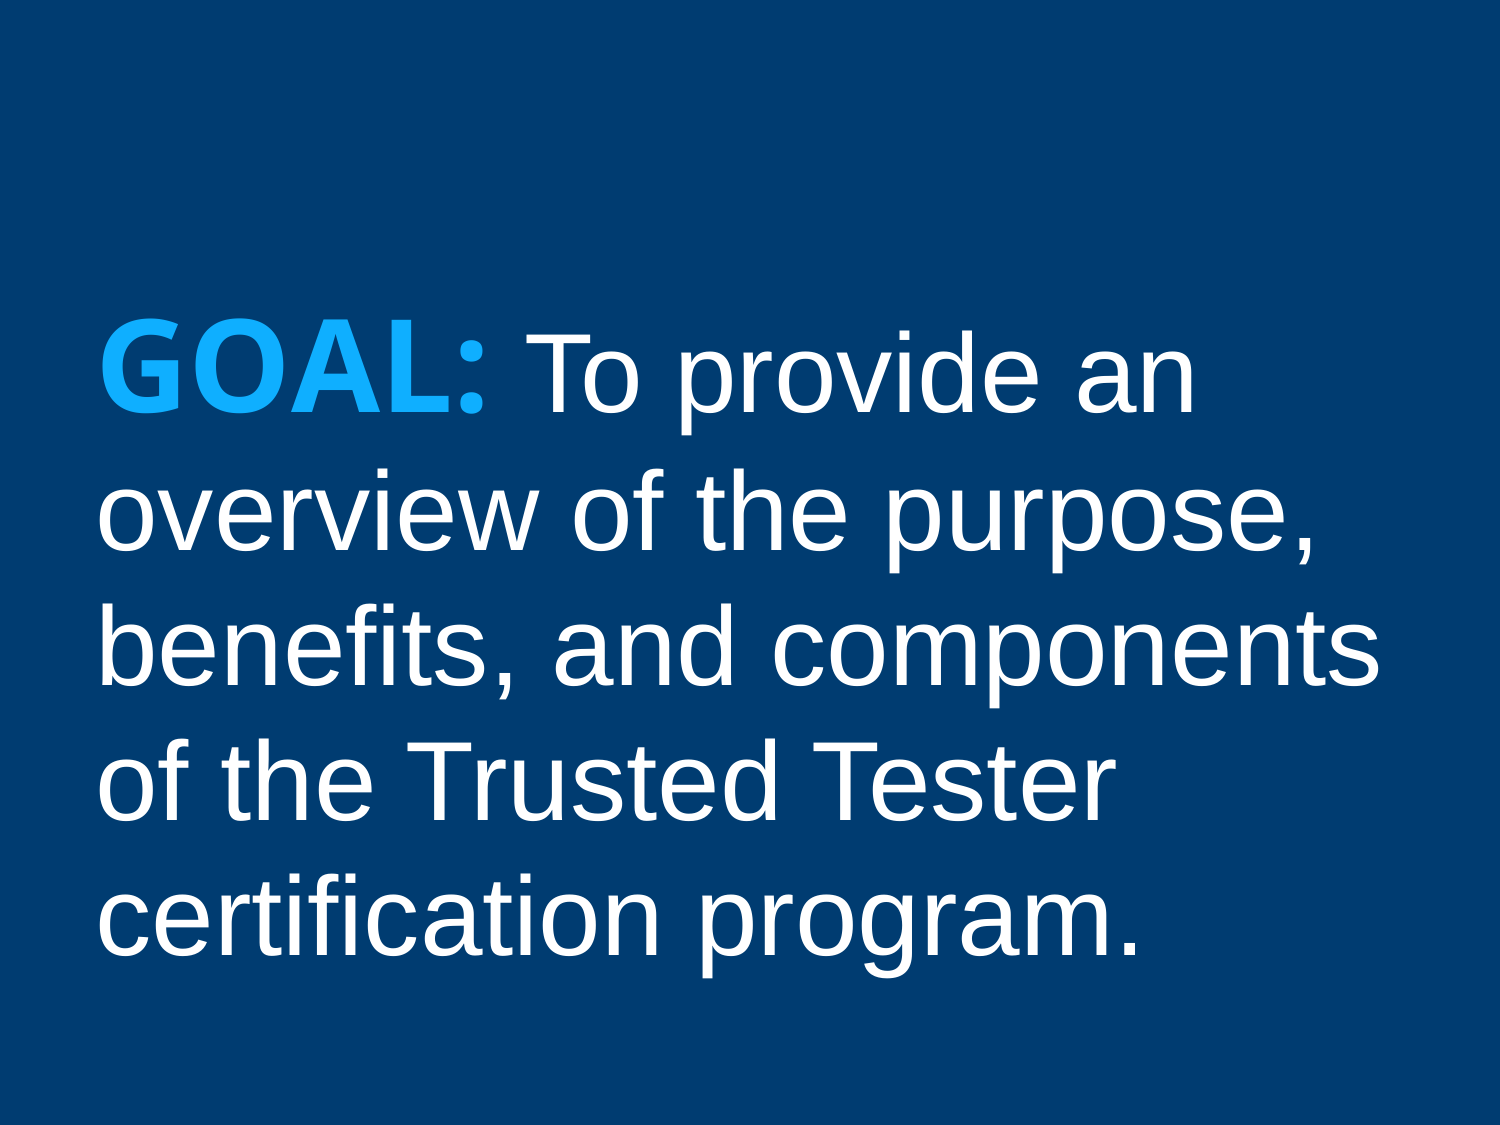

# GOAL: To provide an overview of the purpose, benefits, and components of the Trusted Tester certification program.